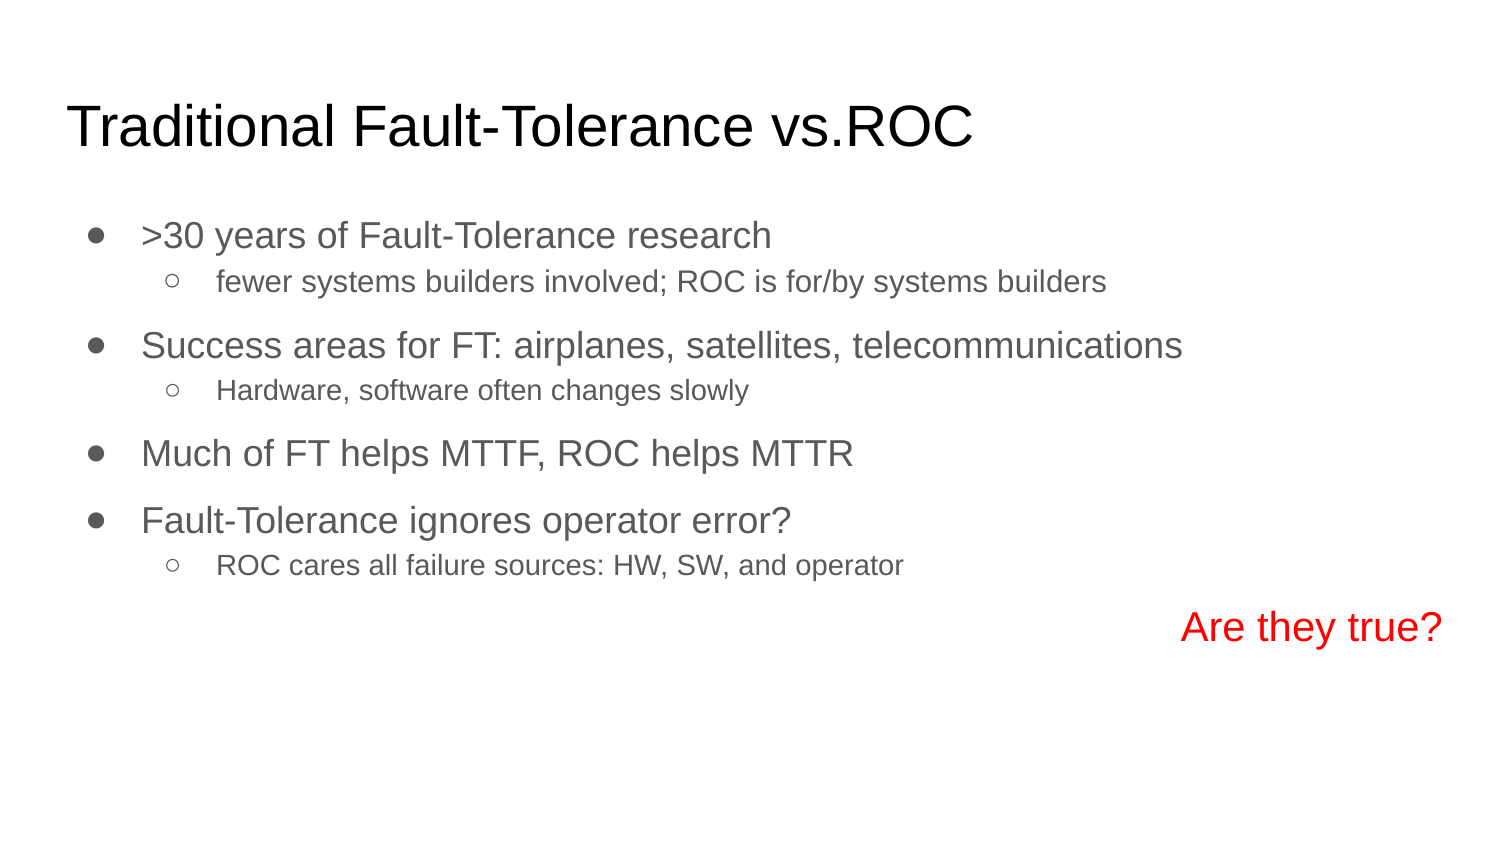

# Traditional Fault-Tolerance vs.ROC
>30 years of Fault-Tolerance research
fewer systems builders involved; ROC is for/by systems builders
Success areas for FT: airplanes, satellites, telecommunications
Hardware, software often changes slowly
Much of FT helps MTTF, ROC helps MTTR
Fault-Tolerance ignores operator error?
ROC cares all failure sources: HW, SW, and operator

Are they true?